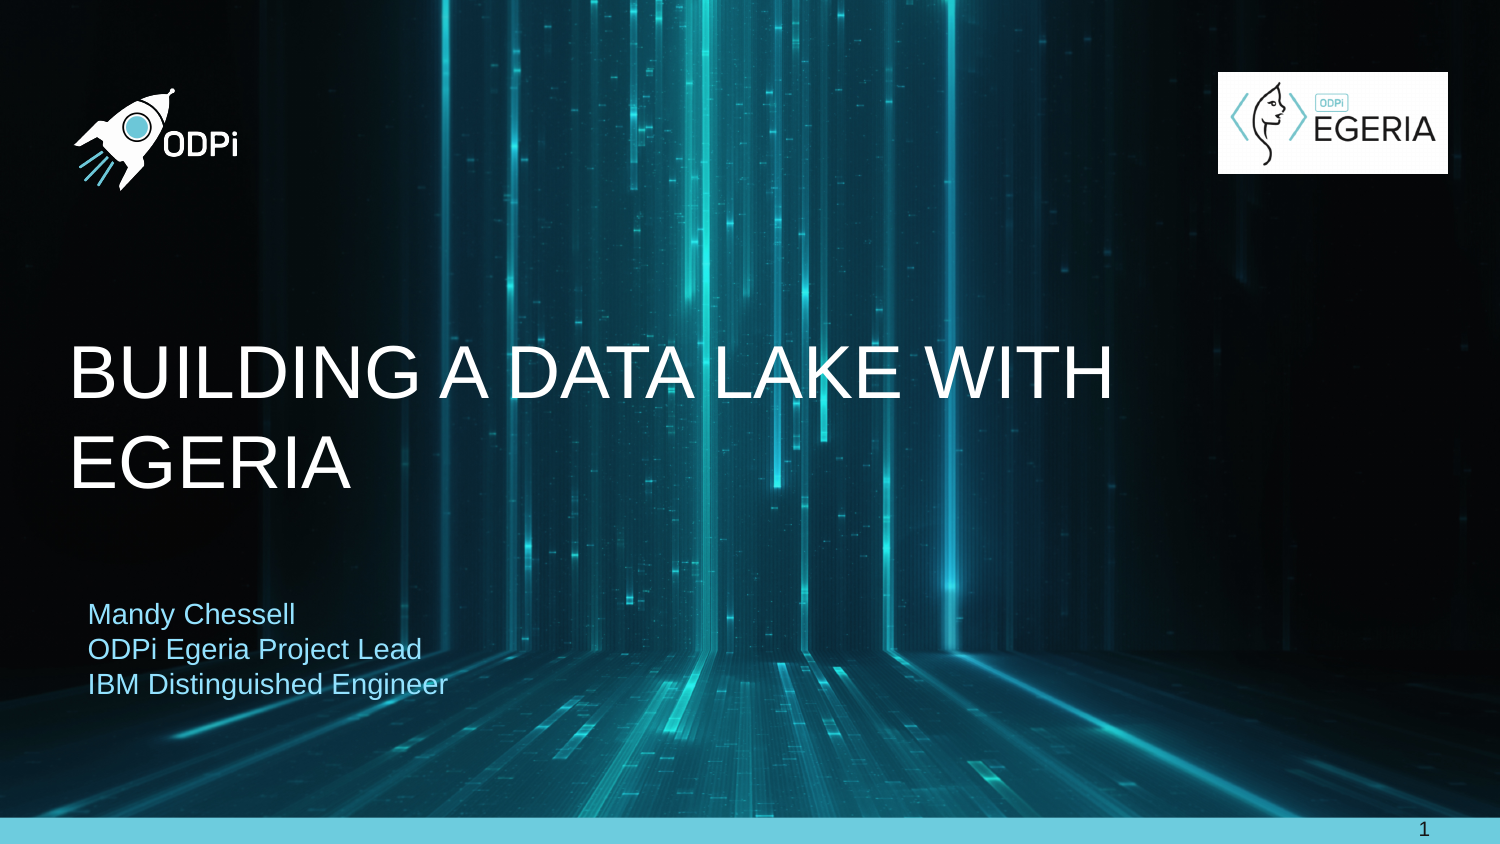

# Building a Data Lake with Egeria
Mandy Chessell
ODPi Egeria Project Lead
IBM Distinguished Engineer
1